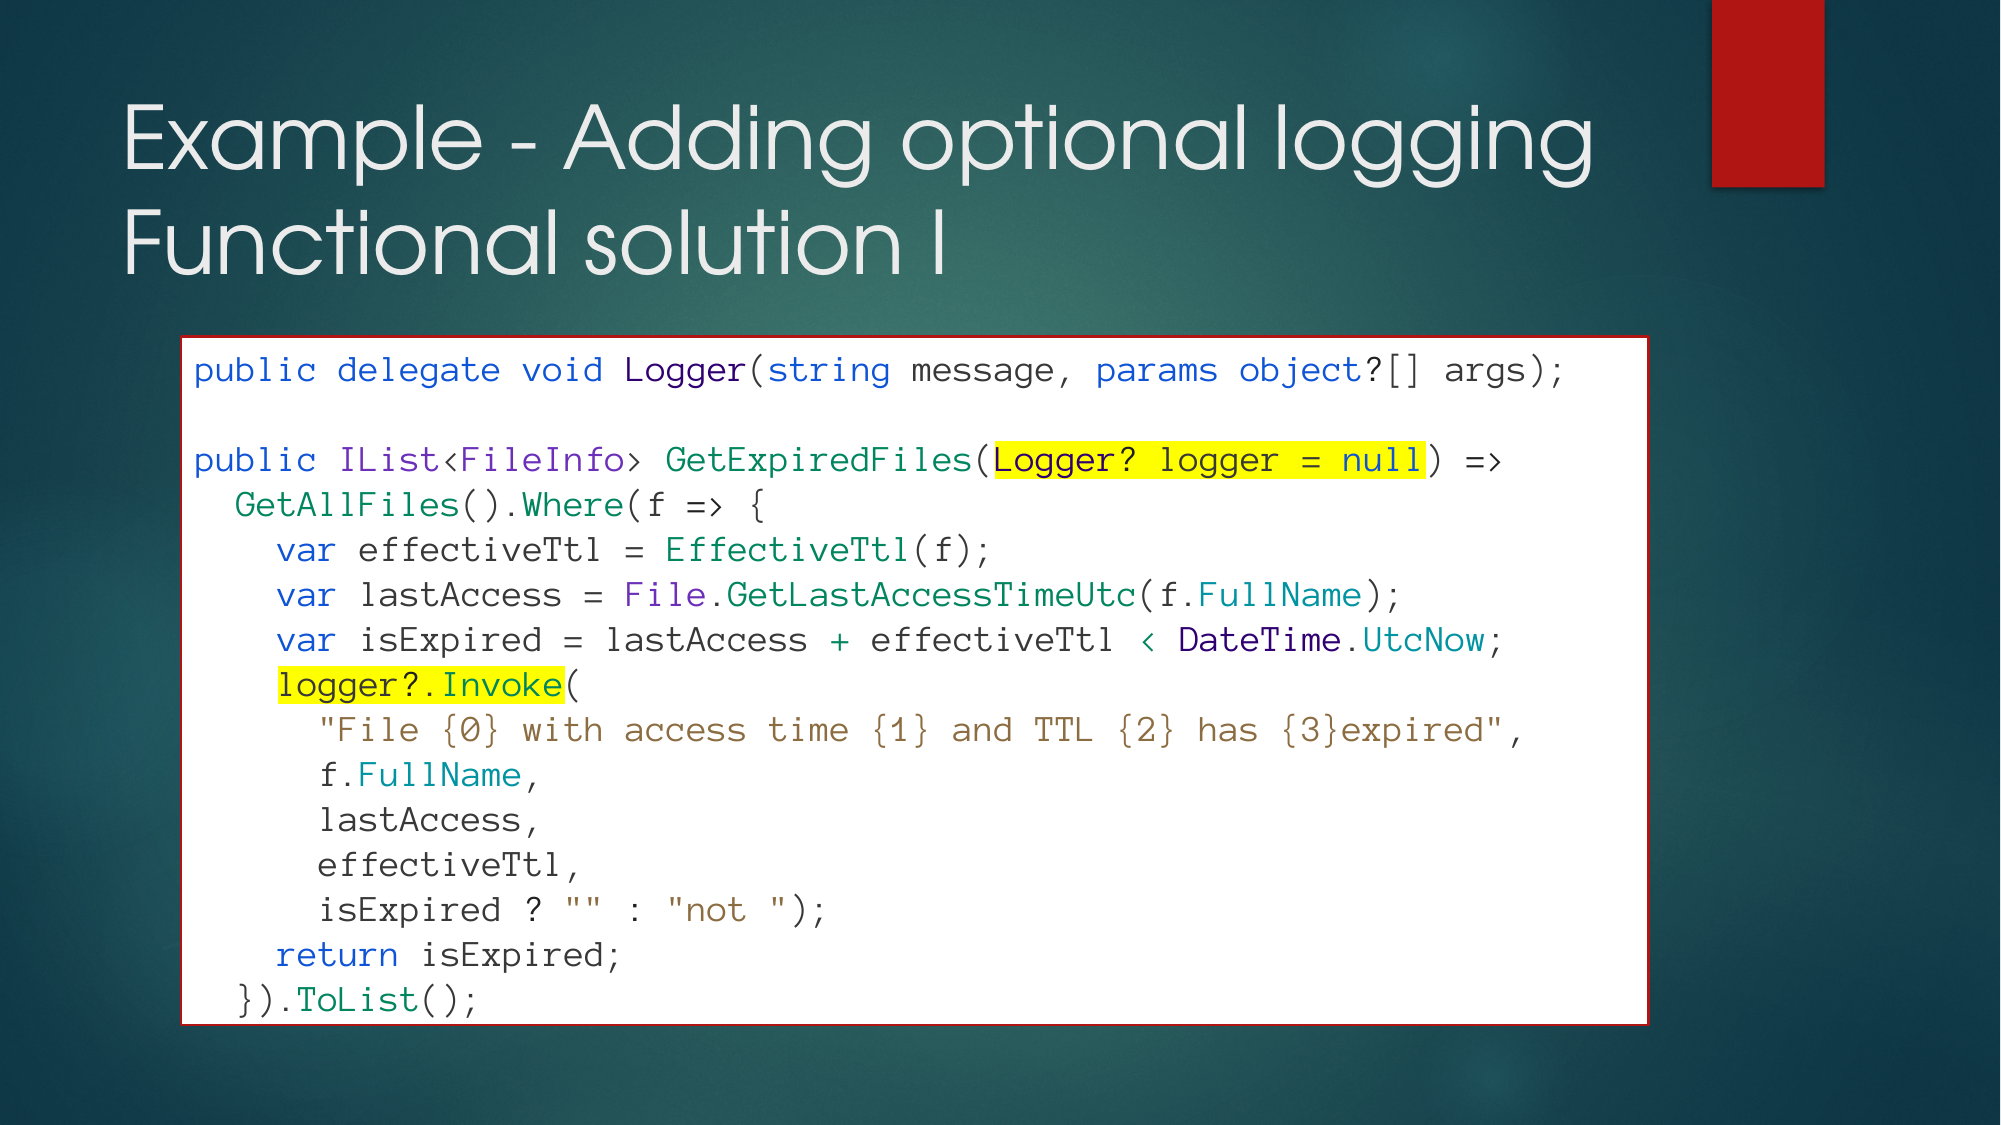

# Example - Adding optional logging Functional solution I
public delegate void Logger(string message, params object?[] args);
public IList<FileInfo> GetExpiredFiles(Logger? logger = null) =>
  GetAllFiles().Where(f => {
    var effectiveTtl = EffectiveTtl(f);
    var lastAccess = File.GetLastAccessTimeUtc(f.FullName);
    var isExpired = lastAccess + effectiveTtl < DateTime.UtcNow;
    logger?.Invoke(
      "File {0} with access time {1} and TTL {2} has {3}expired",
      f.FullName,
      lastAccess,
      effectiveTtl,
      isExpired ? "" : "not ");
    return isExpired;
  }).ToList();